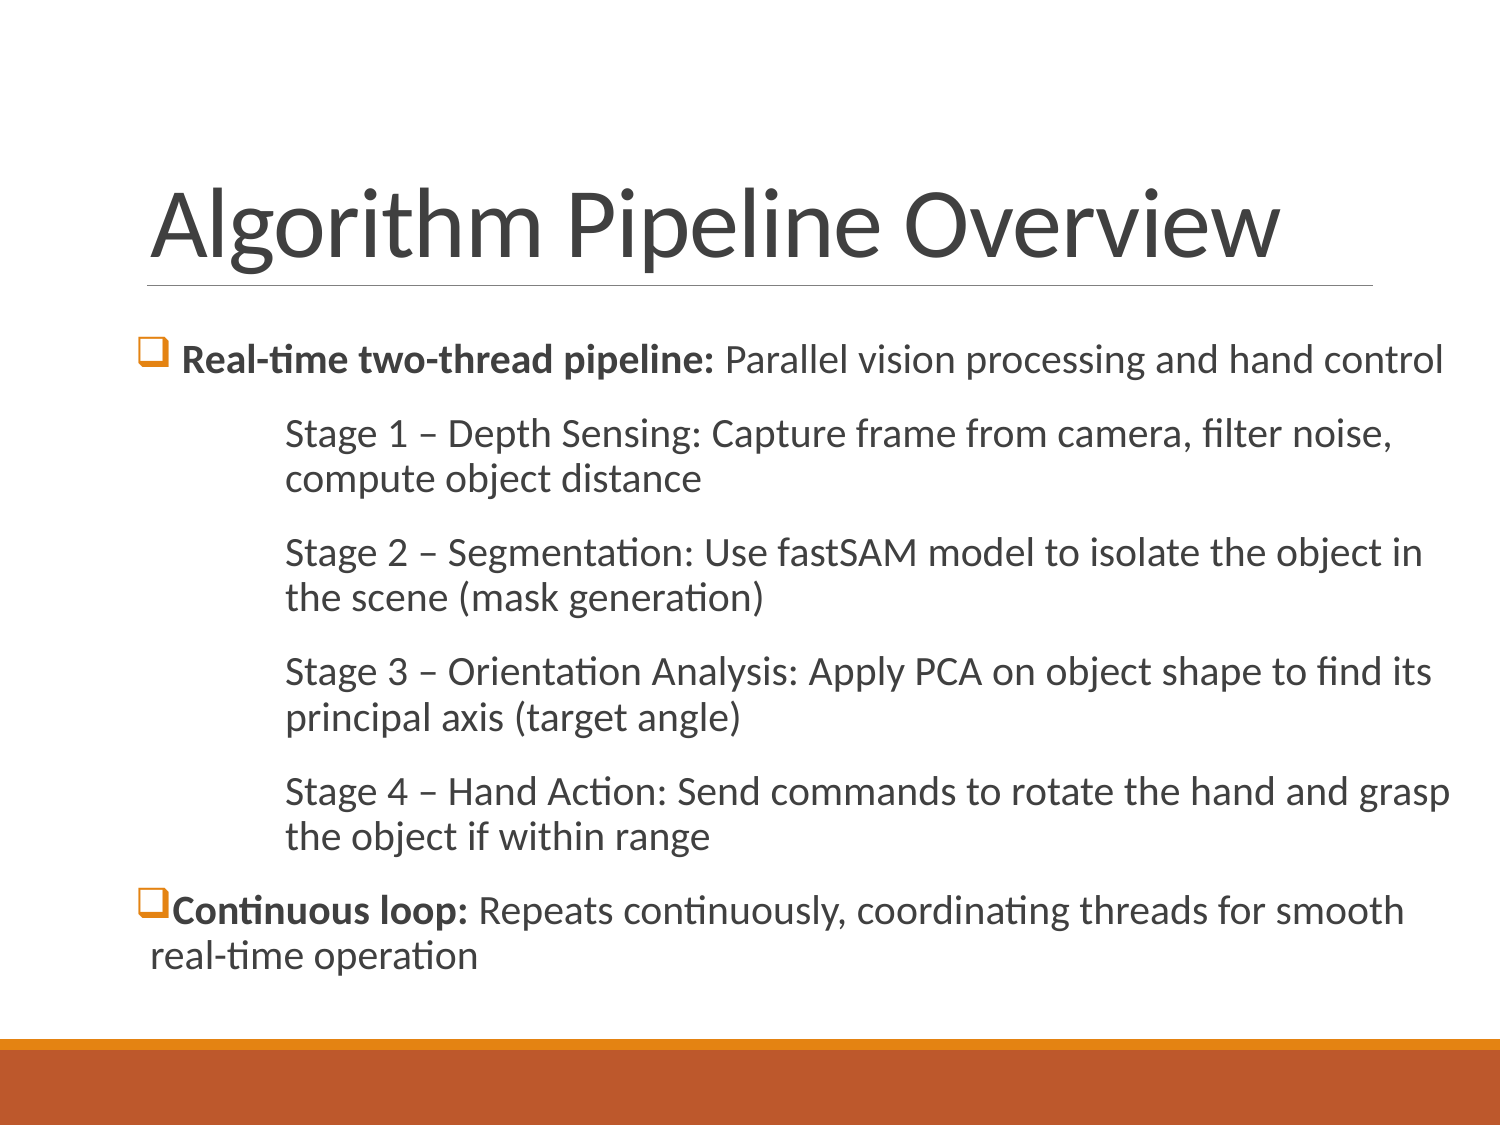

# Algorithm Pipeline Overview
 Real-time two-thread pipeline: Parallel vision processing and hand control
	Stage 1 – Depth Sensing: Capture frame from camera, filter noise, 	compute object distance
	Stage 2 – Segmentation: Use fastSAM model to isolate the object in 	the scene (mask generation)
	Stage 3 – Orientation Analysis: Apply PCA on object shape to find its 	principal axis (target angle)
	Stage 4 – Hand Action: Send commands to rotate the hand and grasp 	the object if within range
Continuous loop: Repeats continuously, coordinating threads for smooth real-time operation